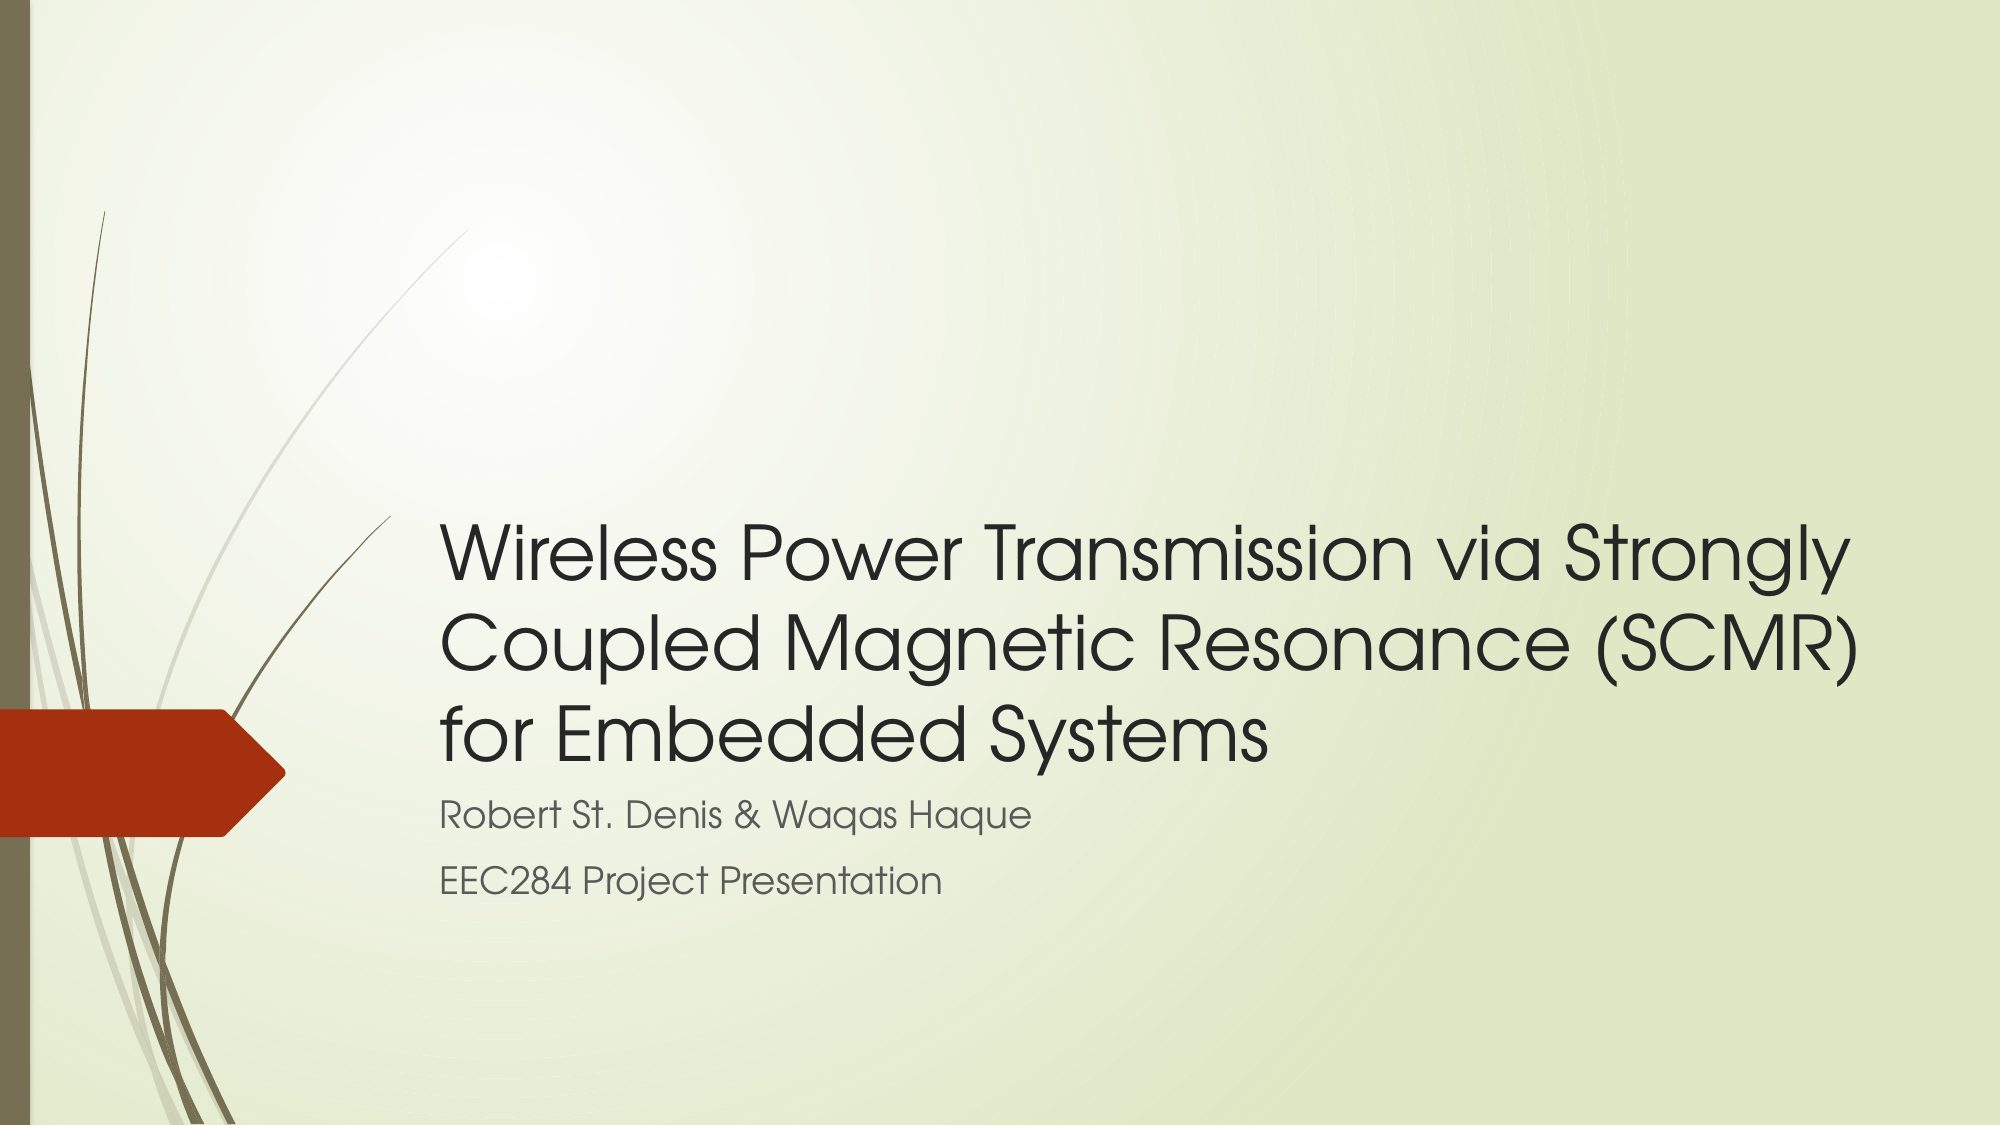

# Wireless Power Transmission via Strongly Coupled Magnetic Resonance (SCMR) for Embedded Systems
Robert St. Denis & Waqas Haque
EEC284 Project Presentation